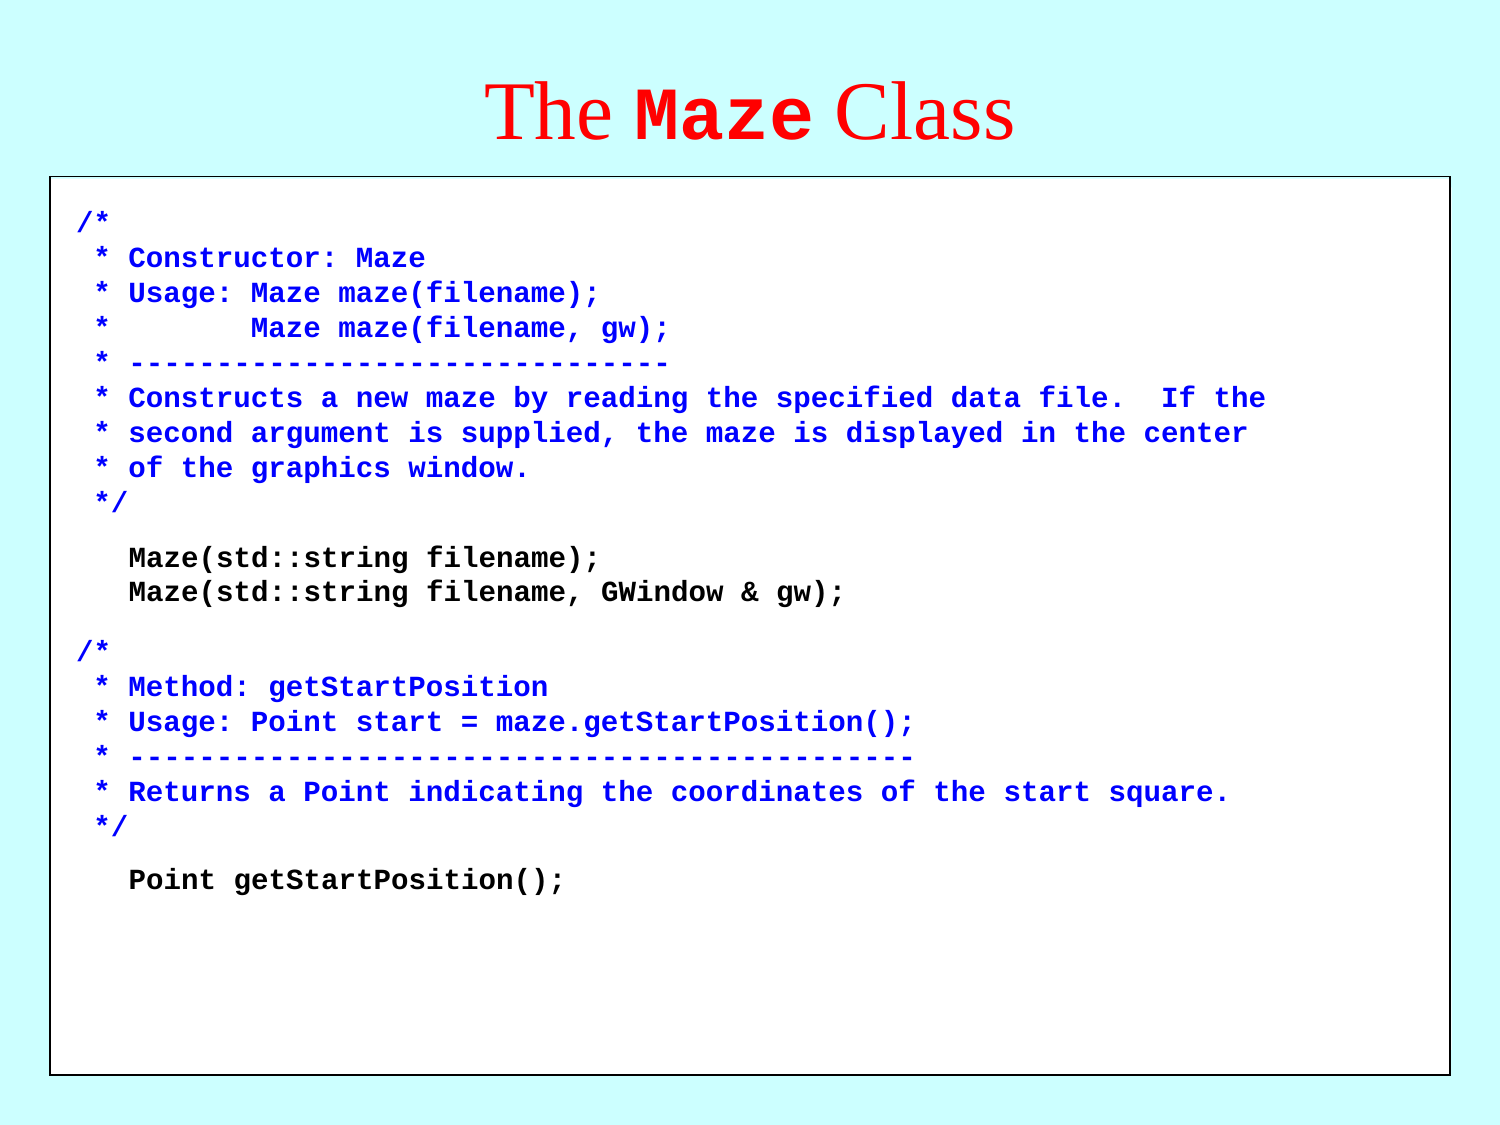

# The Maze Class

/*
 * Constructor: Maze
 * Usage: Maze maze(filename);
 *        Maze maze(filename, gw);
 * -------------------------------
 * Constructs a new maze by reading the specified data file.  If the
 * second argument is supplied, the maze is displayed in the center
 * of the graphics window.
 */

   Maze(std::string filename);
   Maze(std::string filename, GWindow & gw);

/*
 * Method: getStartPosition
 * Usage: Point start = maze.getStartPosition();
 * ---------------------------------------------
 * Returns a Point indicating the coordinates of the start square.
 */

   Point getStartPosition();
/*
 * Class: Maze
 * -----------
 * This class represents a two-dimensional maze contained in a rectangular
 * grid of squares.  The maze is read in from a data file in which the
 * characters '+', '-', and '|' represent corners, horizontal walls, and
 * vertical walls, respectively; spaces represent open passageway squares.
 * The starting position is indicated by the character 'S'.  For example,
 * the following data file defines a simple maze:
 *
 *       +-+-+-+-+-+
 *       |     |
 *       + +-+ + +-+
 *       |S  |     |
 *       +-+-+-+-+-+
 */

class Maze {

public: